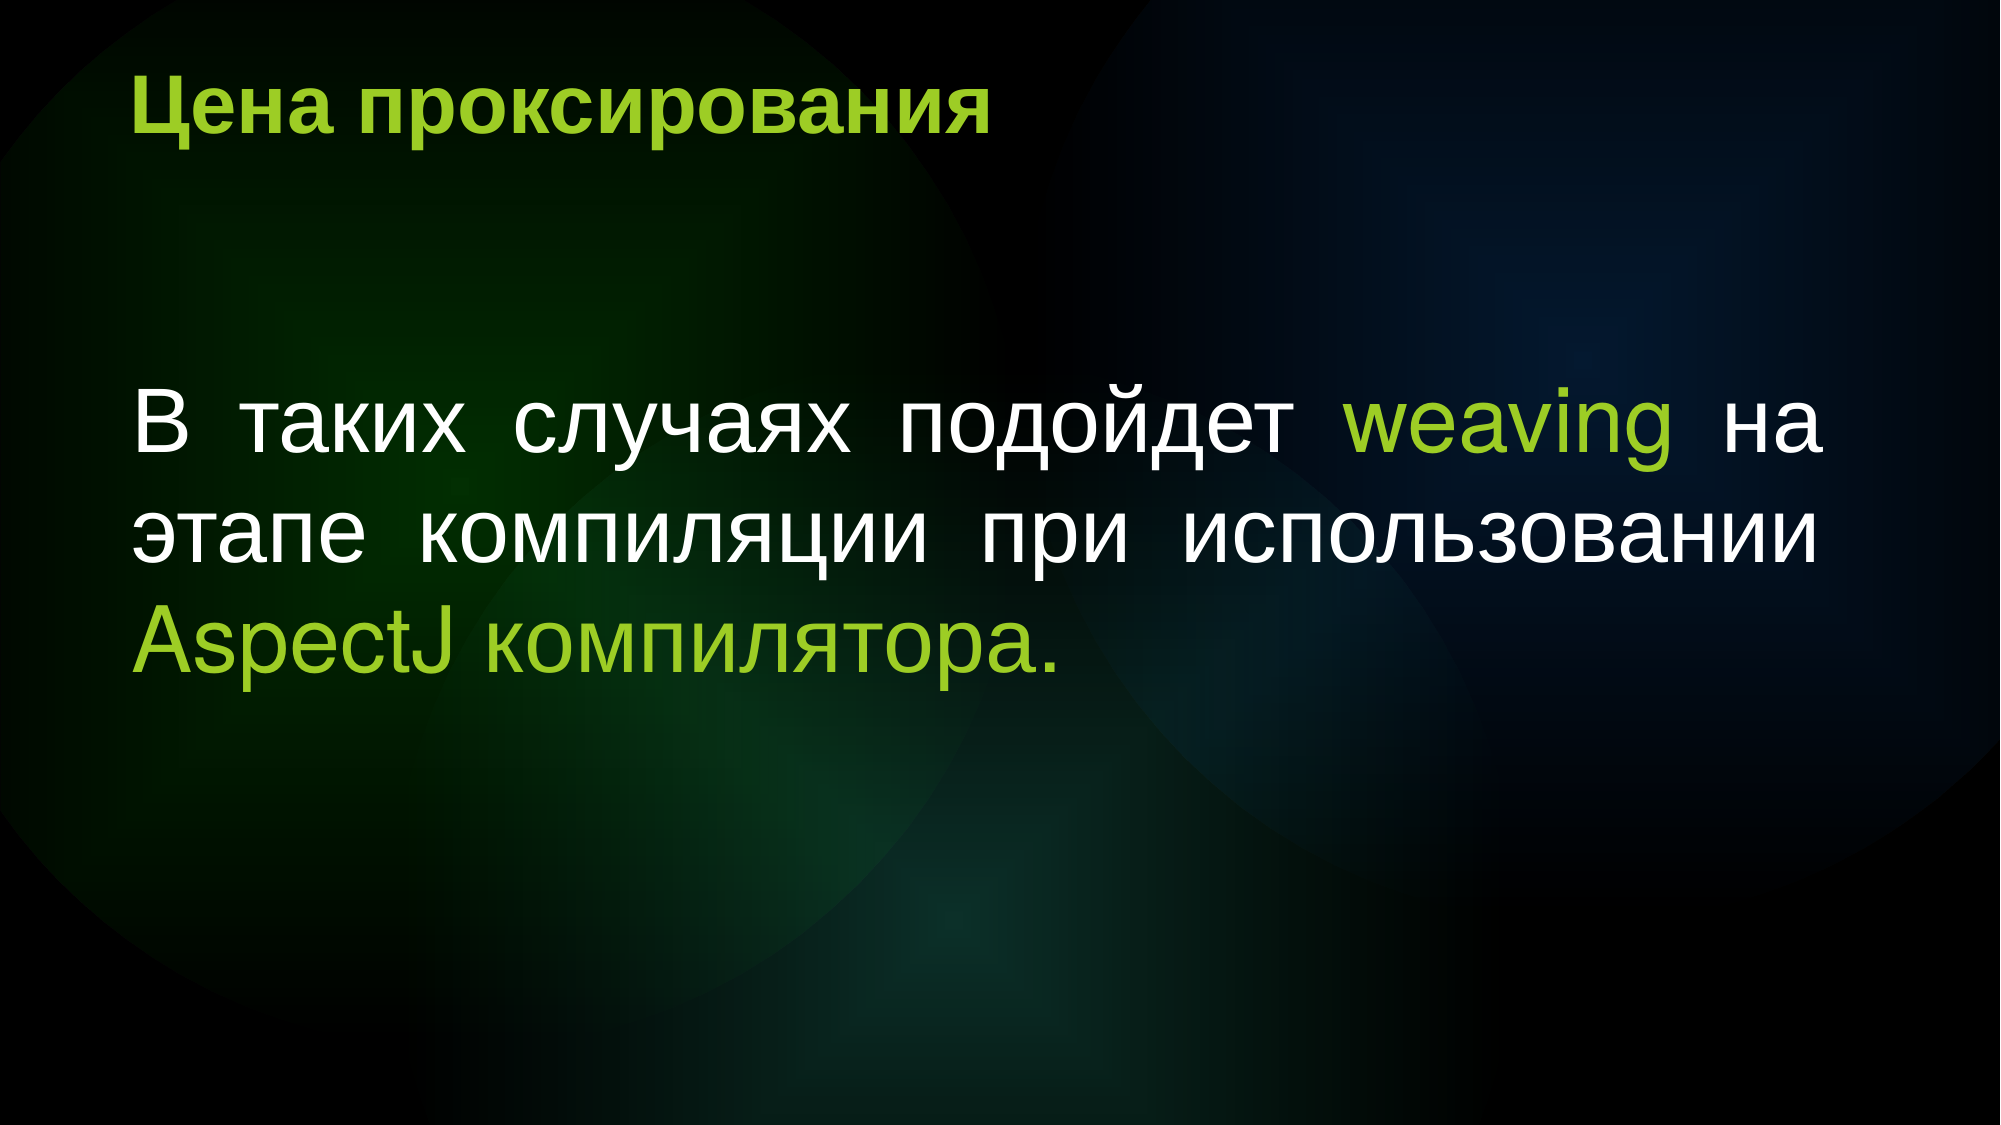

Цена проксирования
В таких случаях подойдет weaving на этапе компиляции при использовании AspectJ компилятора.